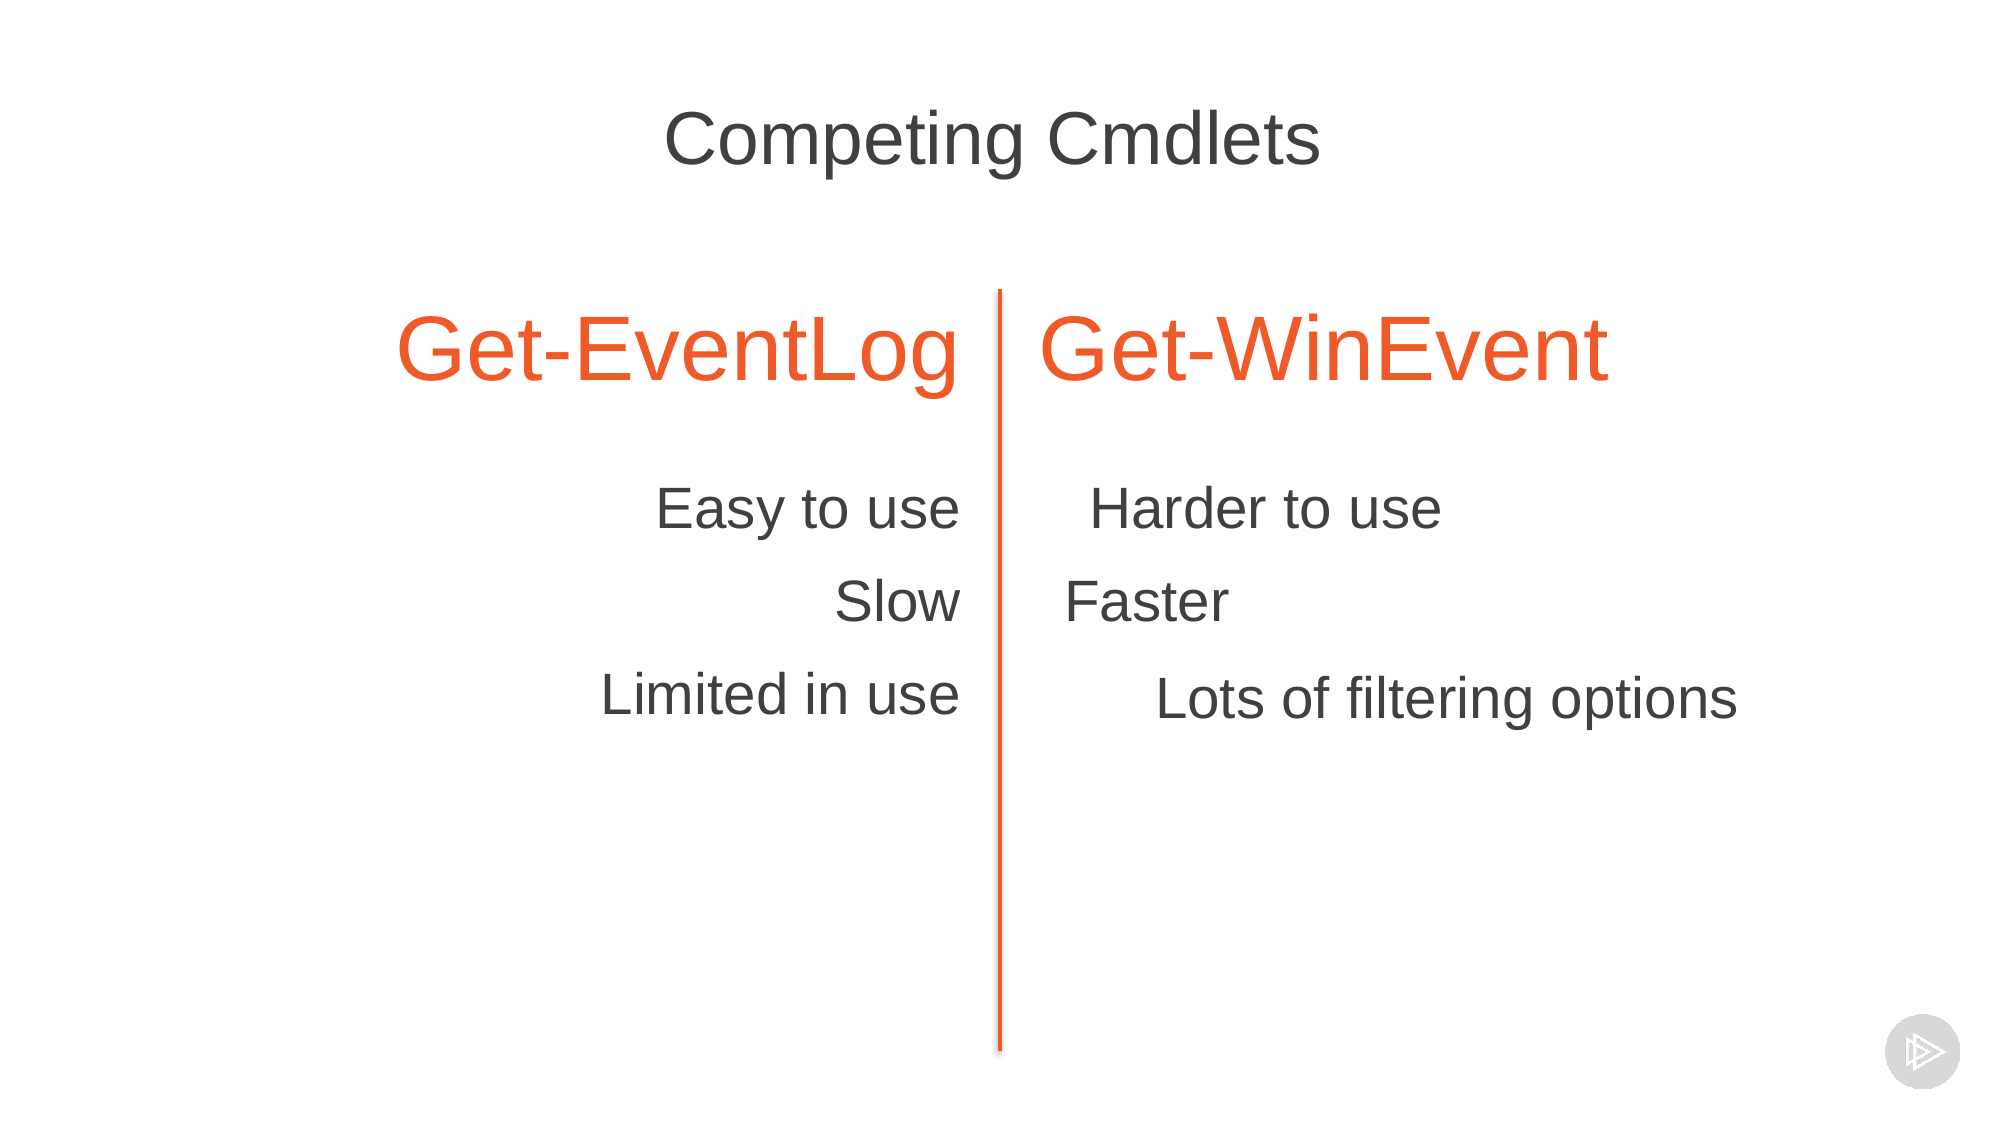

# Competing Cmdlets
Get-EventLog
Get-WinEvent
Easy to use
Harder to use
Slow
Faster
Limited in use
Lots of filtering options